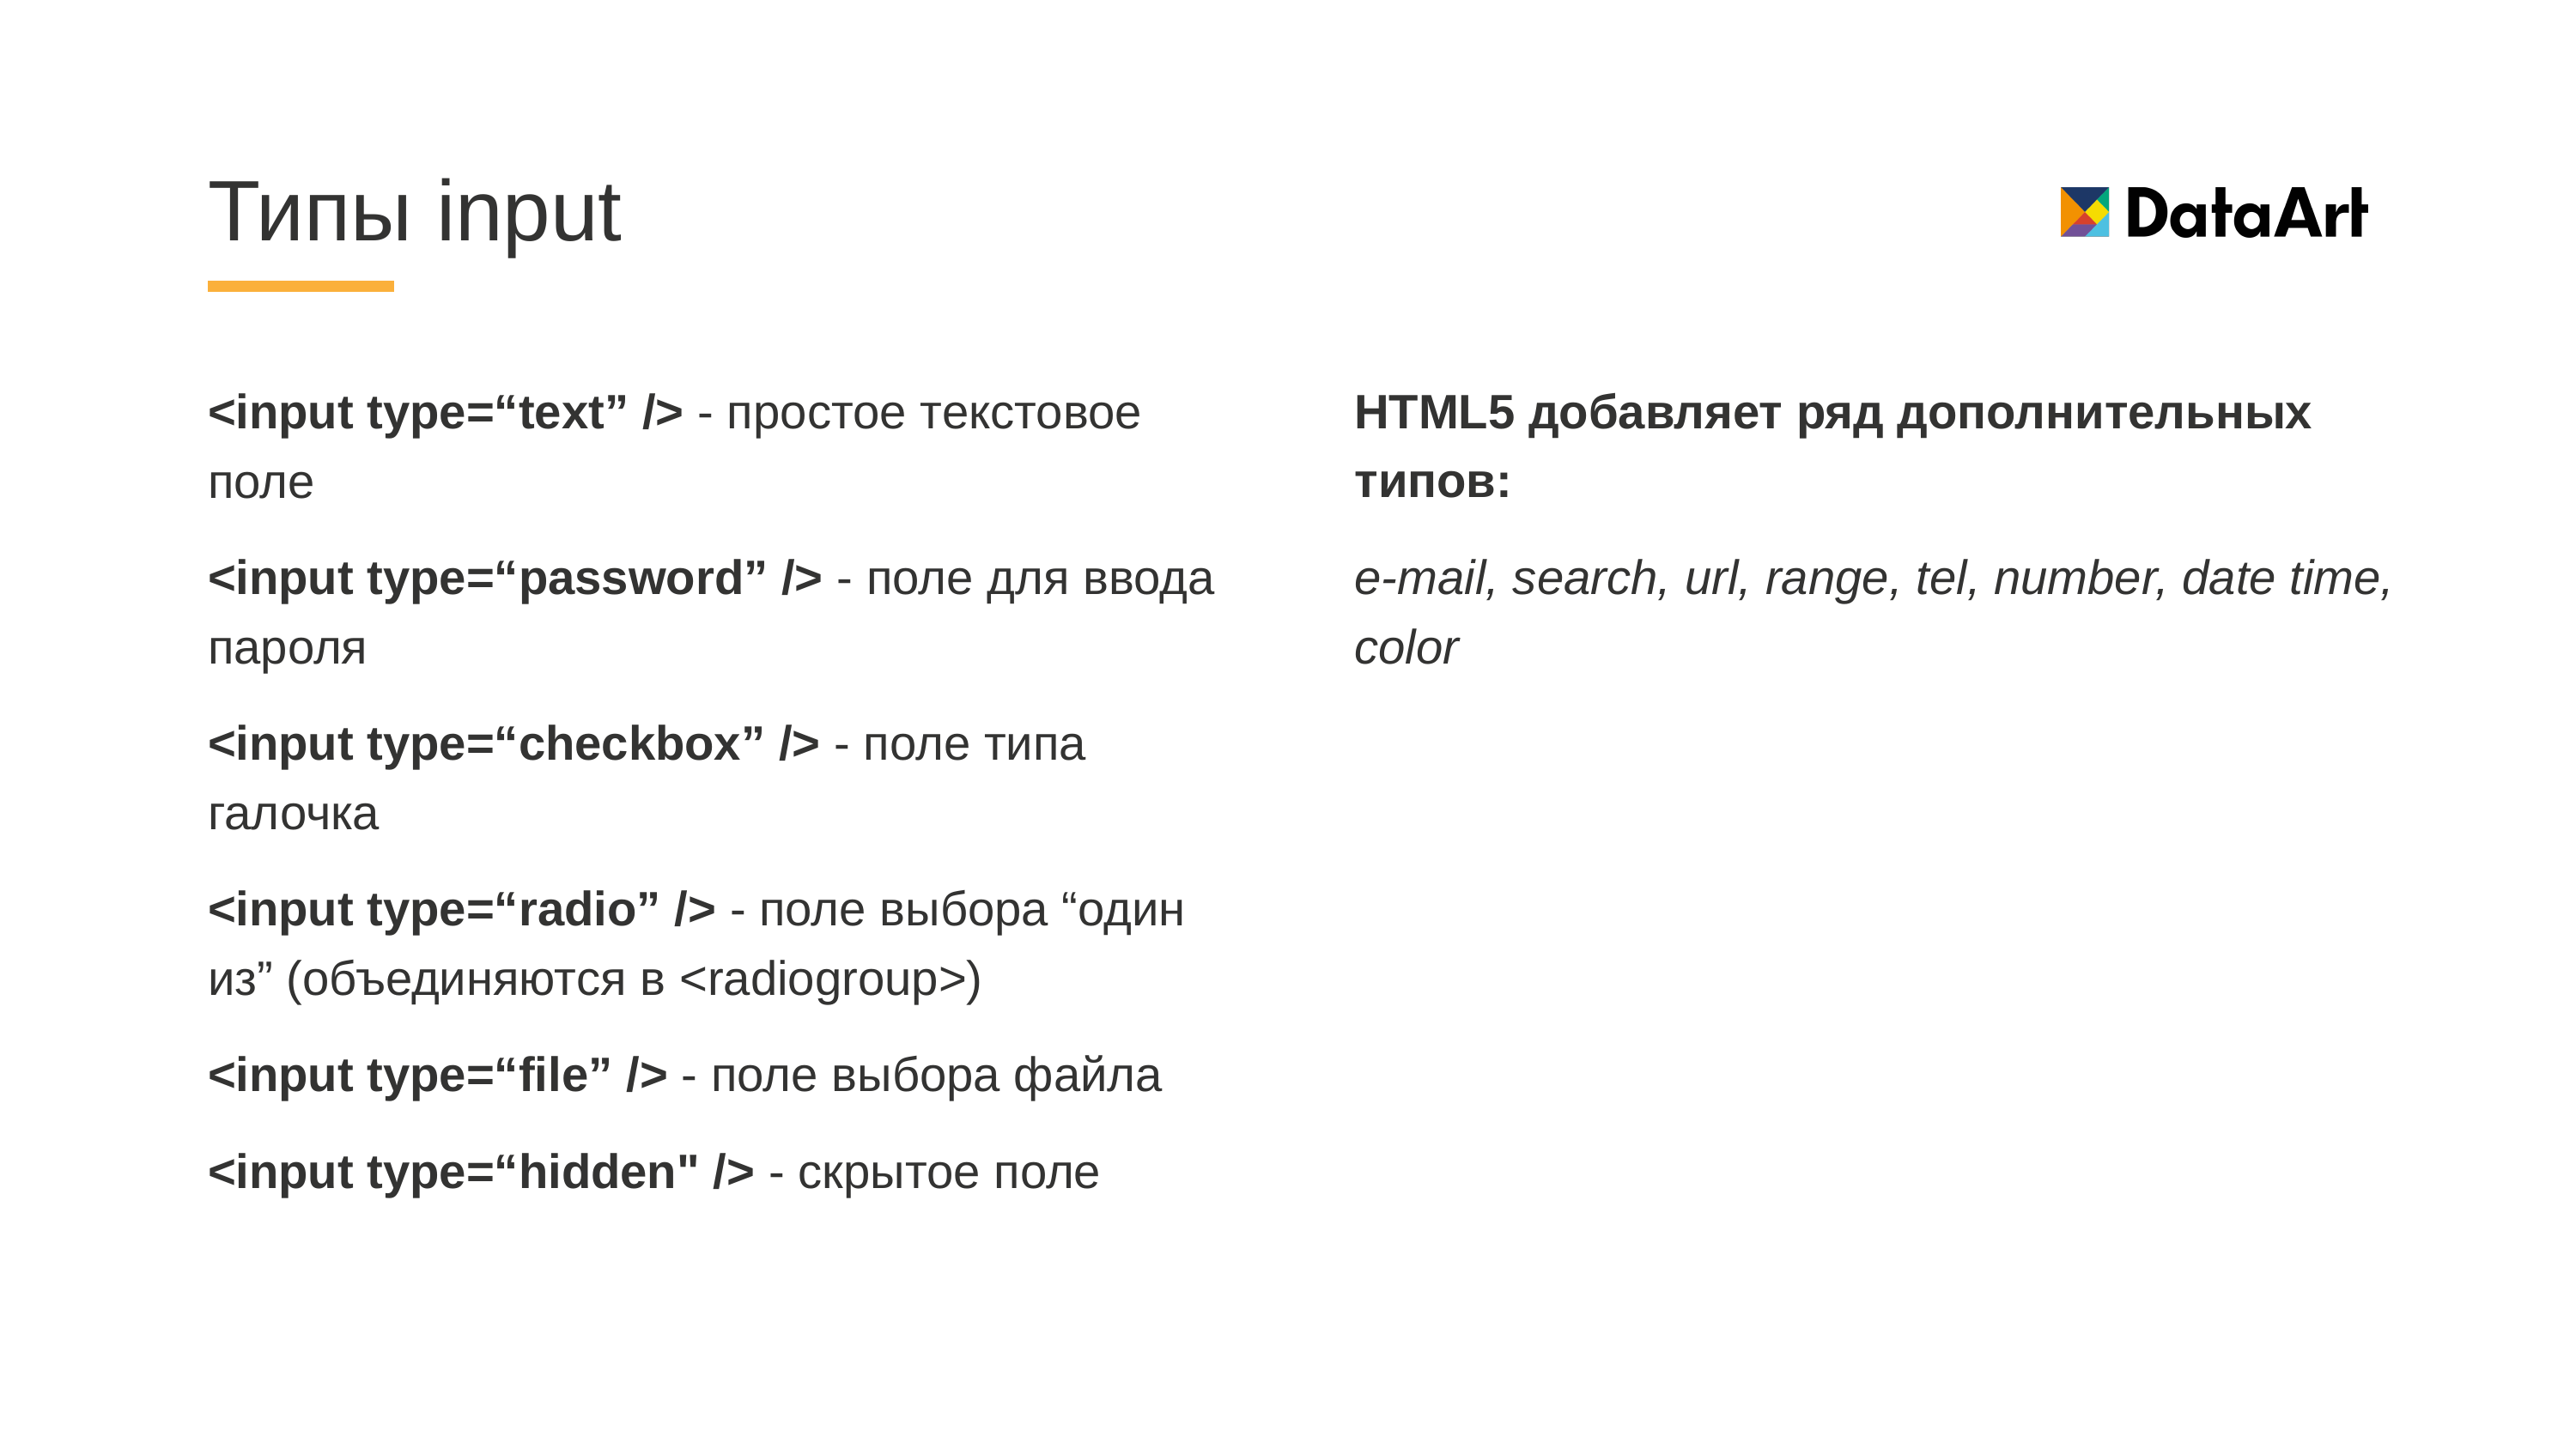

# Типы input
<input type=“text” /> - простое текстовое поле
<input type=“password” /> - поле для ввода пароля
<input type=“checkbox” /> - поле типа галочка
<input type=“radio” /> - поле выбора “один из” (объединяются в <radiogroup>)
<input type=“file” /> - поле выбора файла
<input type=“hidden" /> - скрытое поле
HTML5 добавляет ряд дополнительных типов:
e-mail, search, url, range, tel, number, date time, color